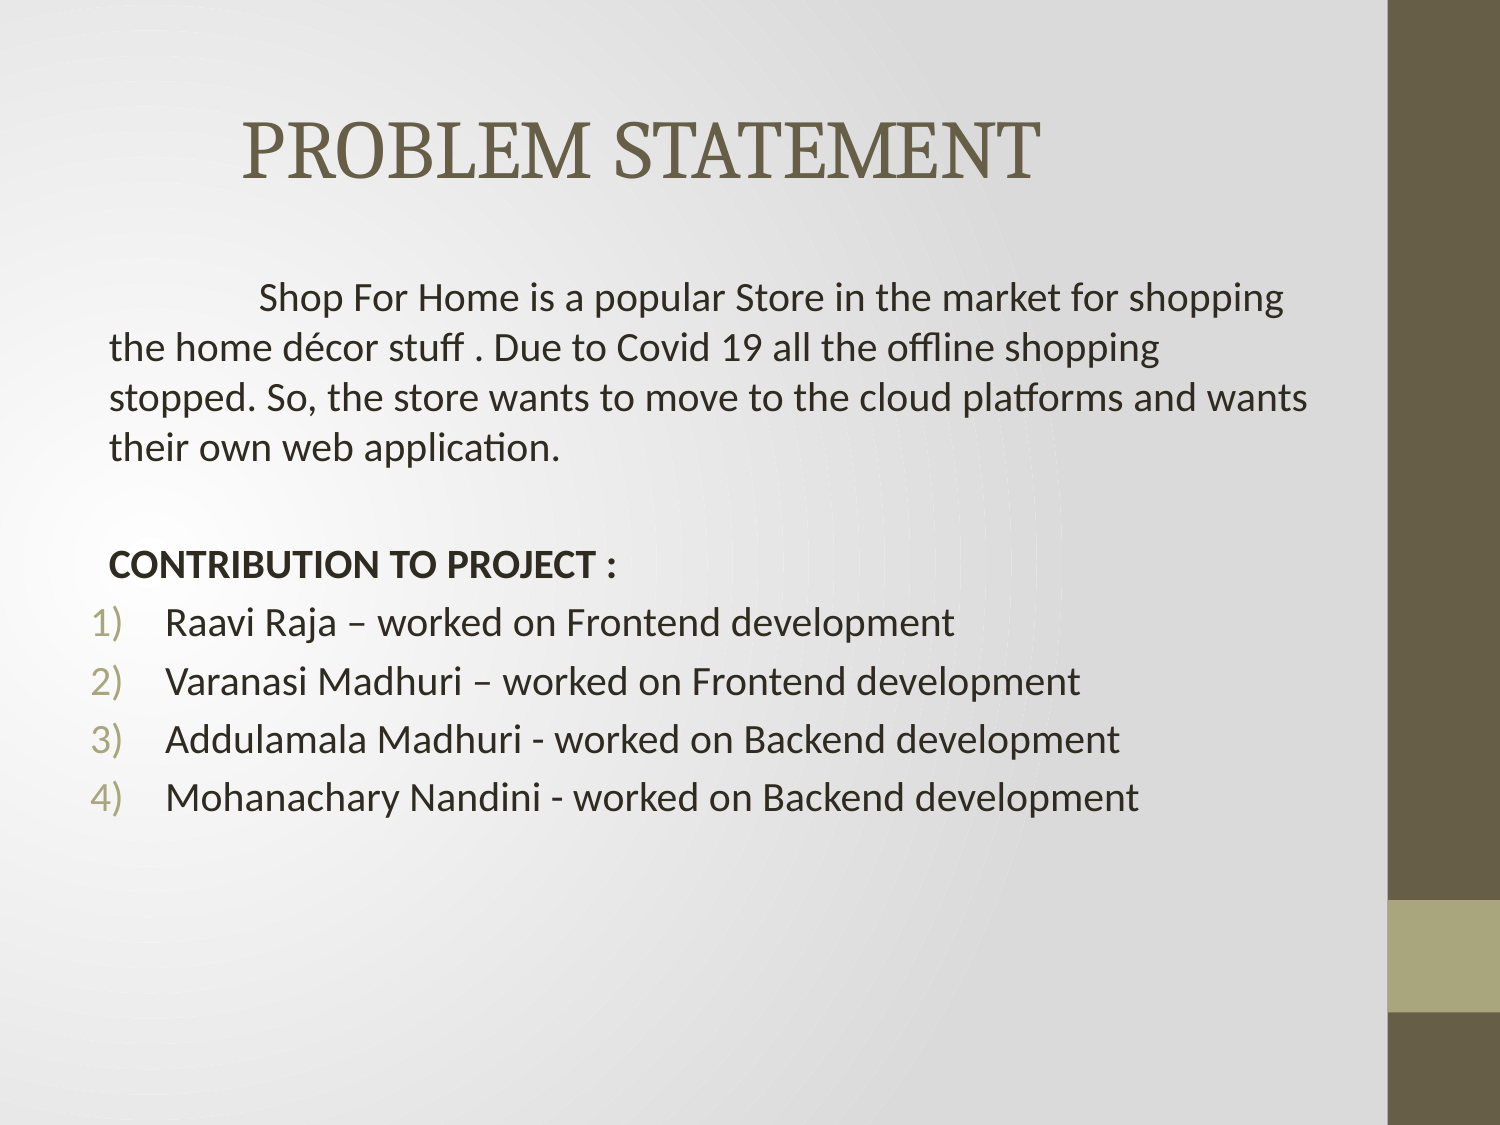

# PROBLEM STATEMENT
	Shop For Home is a popular Store in the market for shopping the home décor stuff . Due to Covid 19 all the offline shopping stopped. So, the store wants to move to the cloud platforms and wants their own web application.

CONTRIBUTION TO PROJECT :
Raavi Raja – worked on Frontend development
Varanasi Madhuri – worked on Frontend development
Addulamala Madhuri - worked on Backend development
Mohanachary Nandini - worked on Backend development